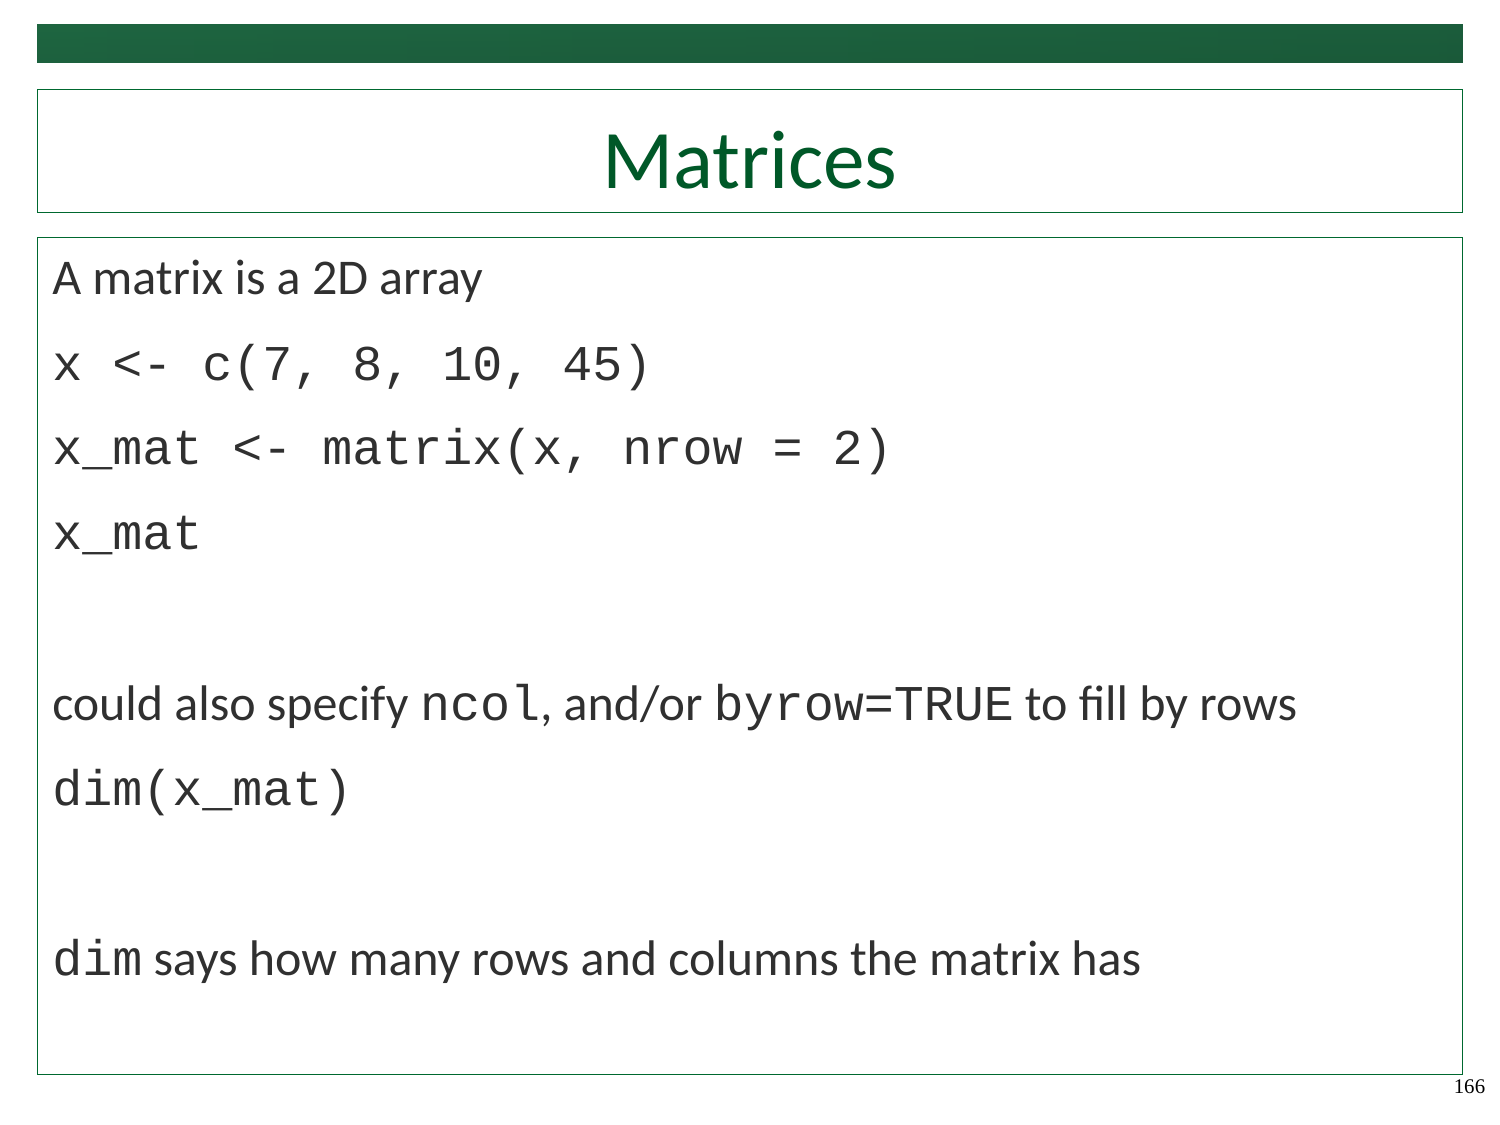

# Matrices
A matrix is a 2D array
x <- c(7, 8, 10, 45)
x_mat <- matrix(x, nrow = 2)
x_mat

could also specify ncol, and/or byrow=TRUE to fill by rows
dim(x_mat)

dim says how many rows and columns the matrix has
166